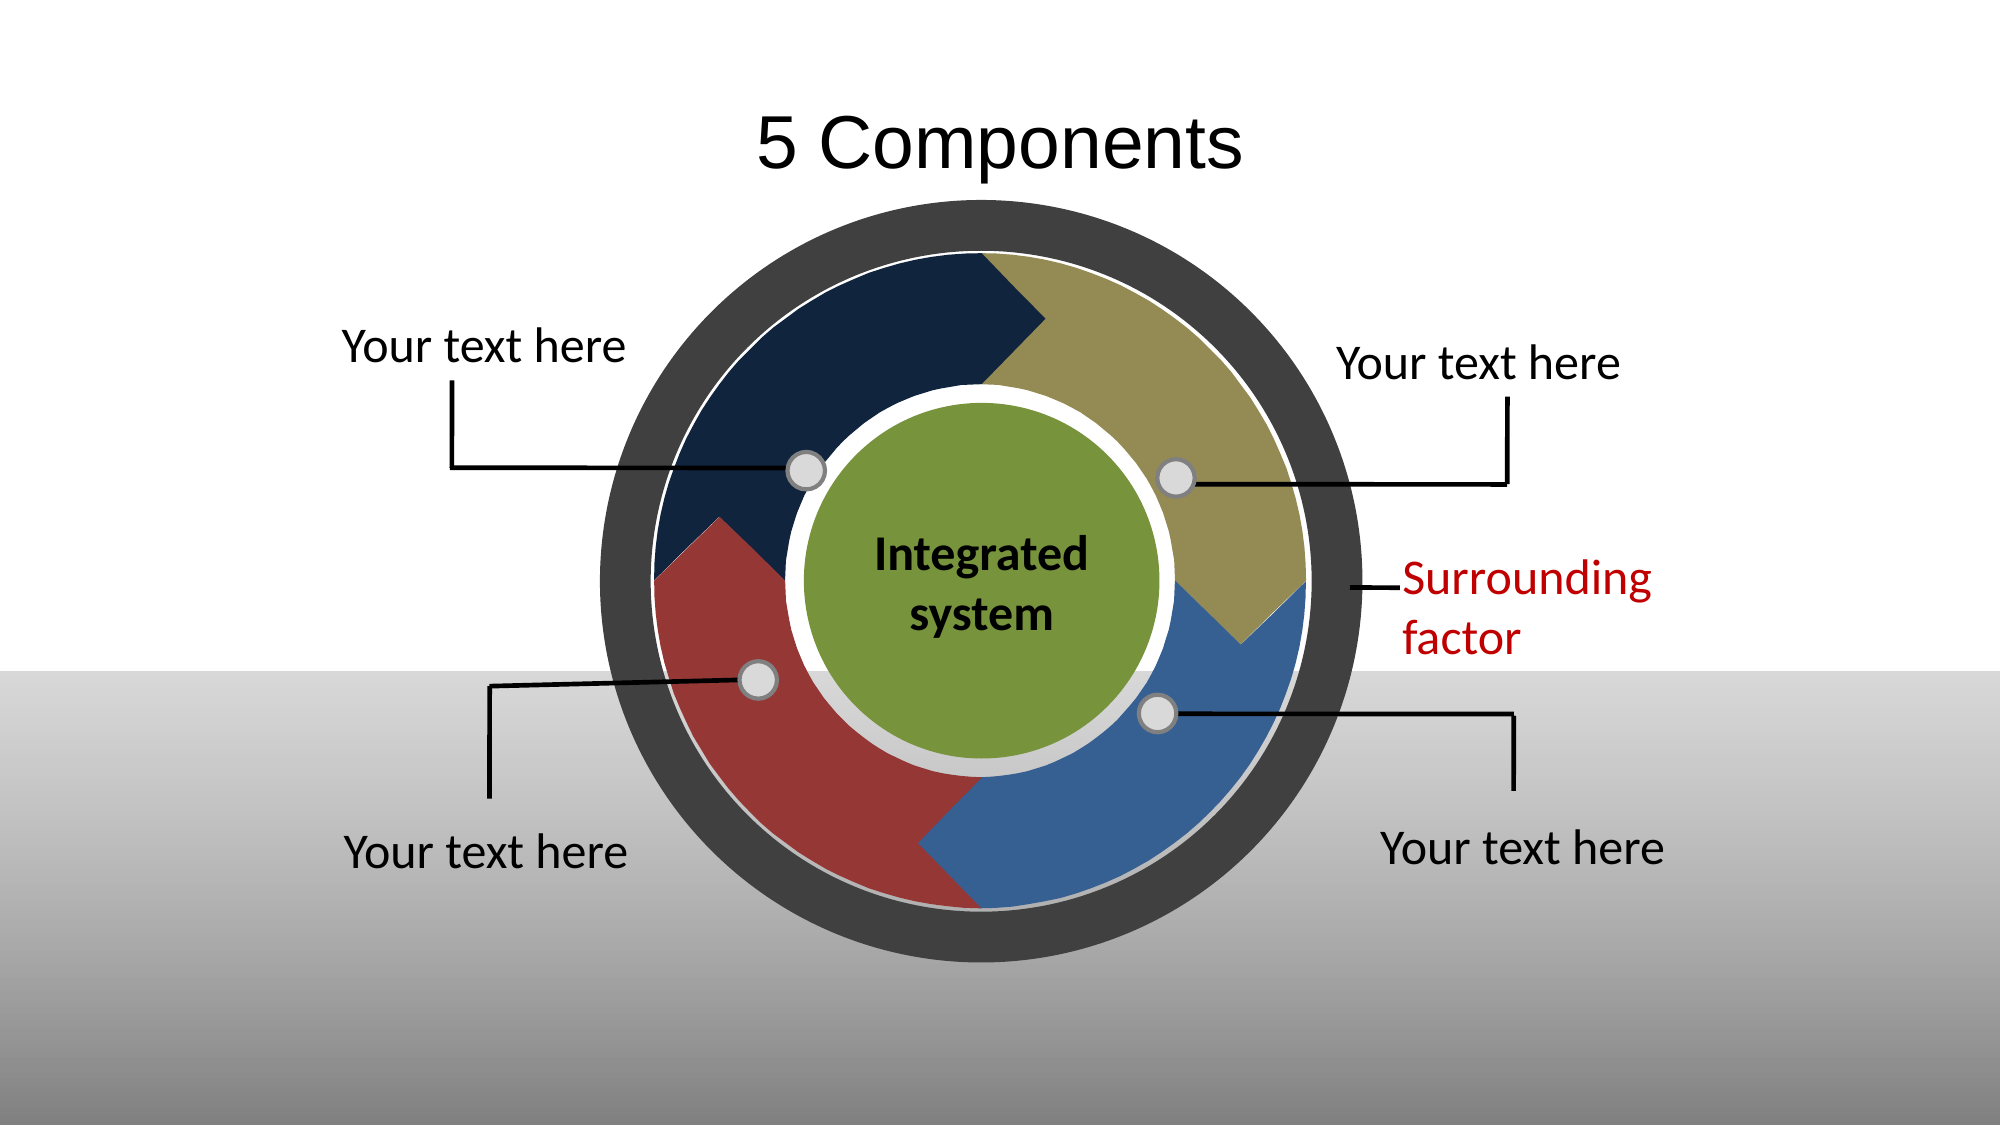

# 5 Components

Integrated system
Your text here
Your text here

Surrounding factor

Your text here
Your text here